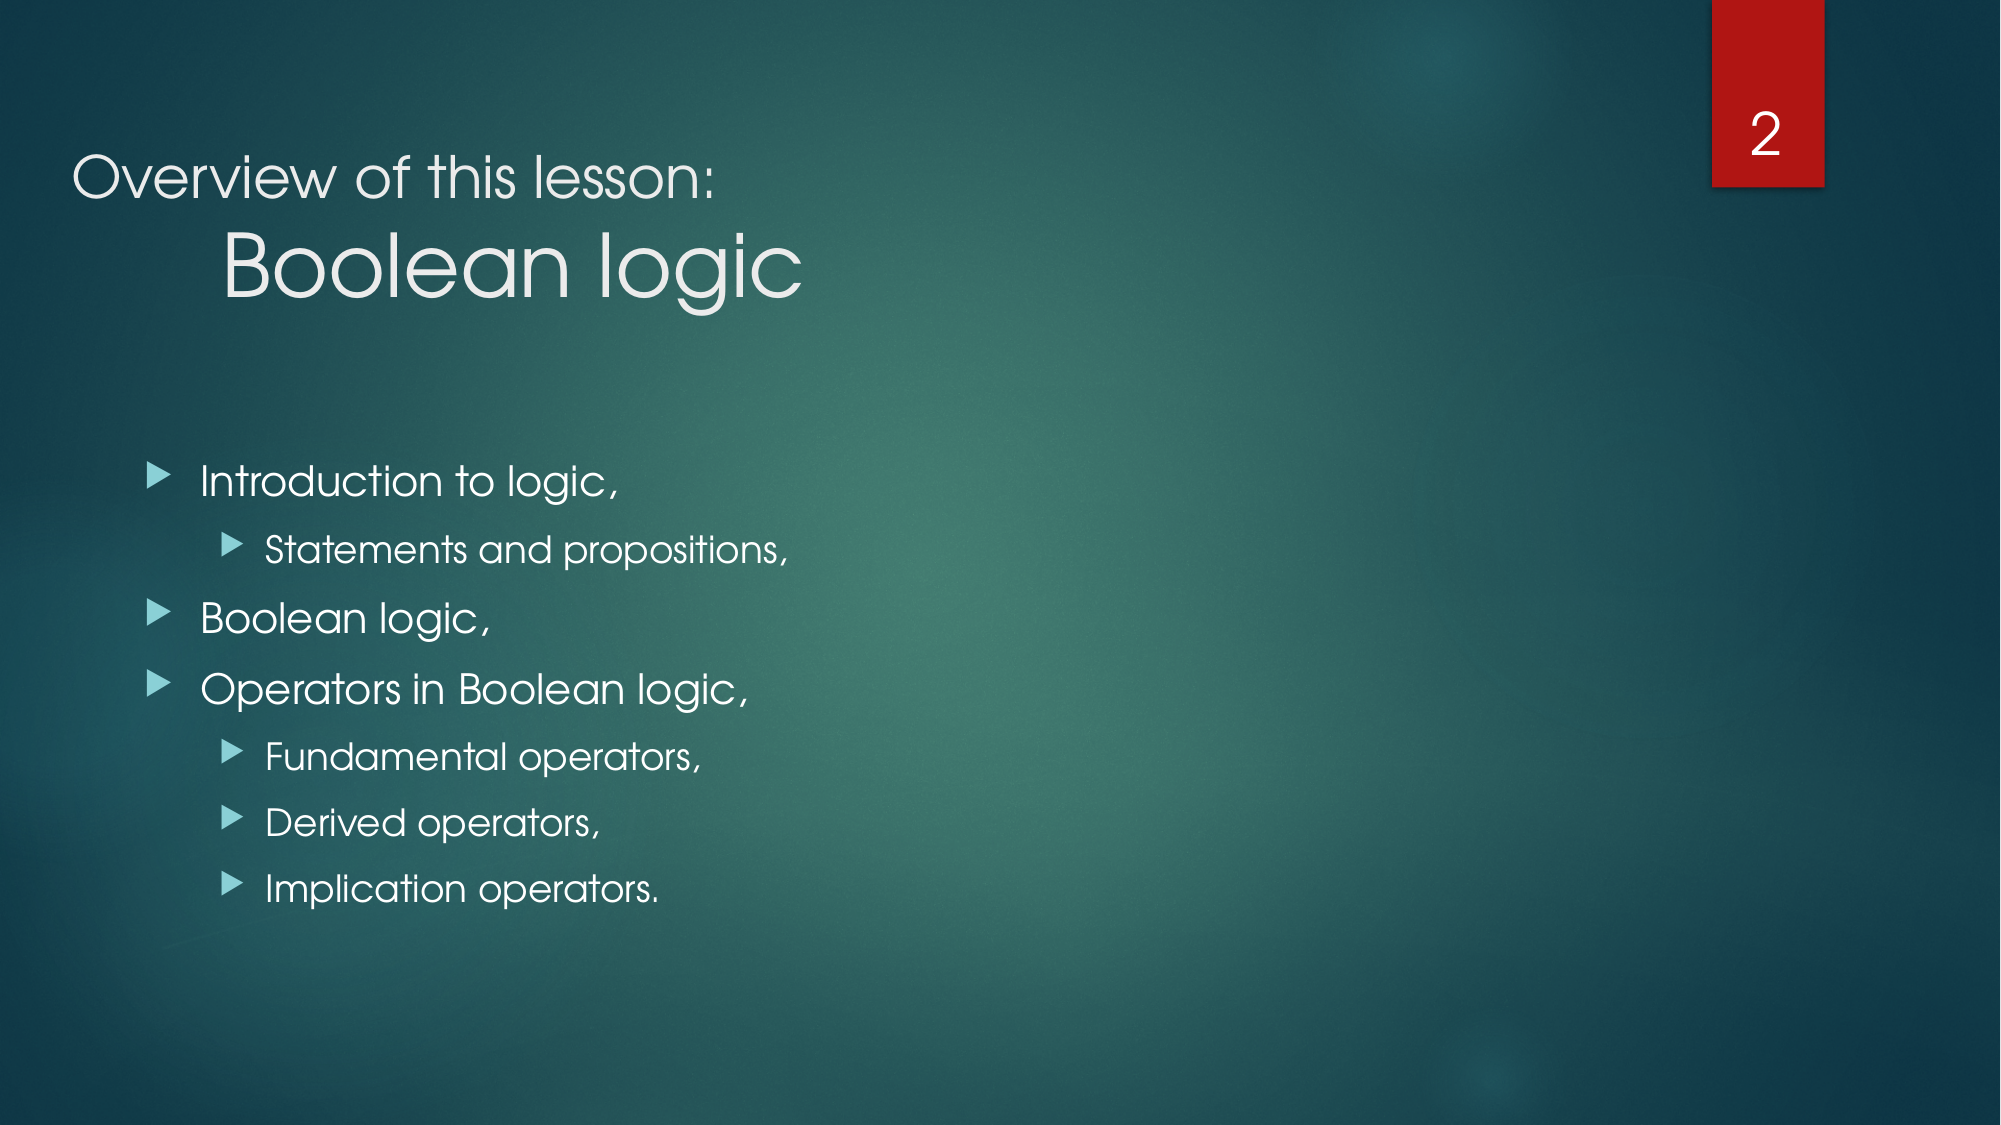

2
# Overview of this lesson: Boolean logic
Introduction to logic,
Statements and propositions,
Boolean logic,
Operators in Boolean logic,
Fundamental operators,
Derived operators,
Implication operators.